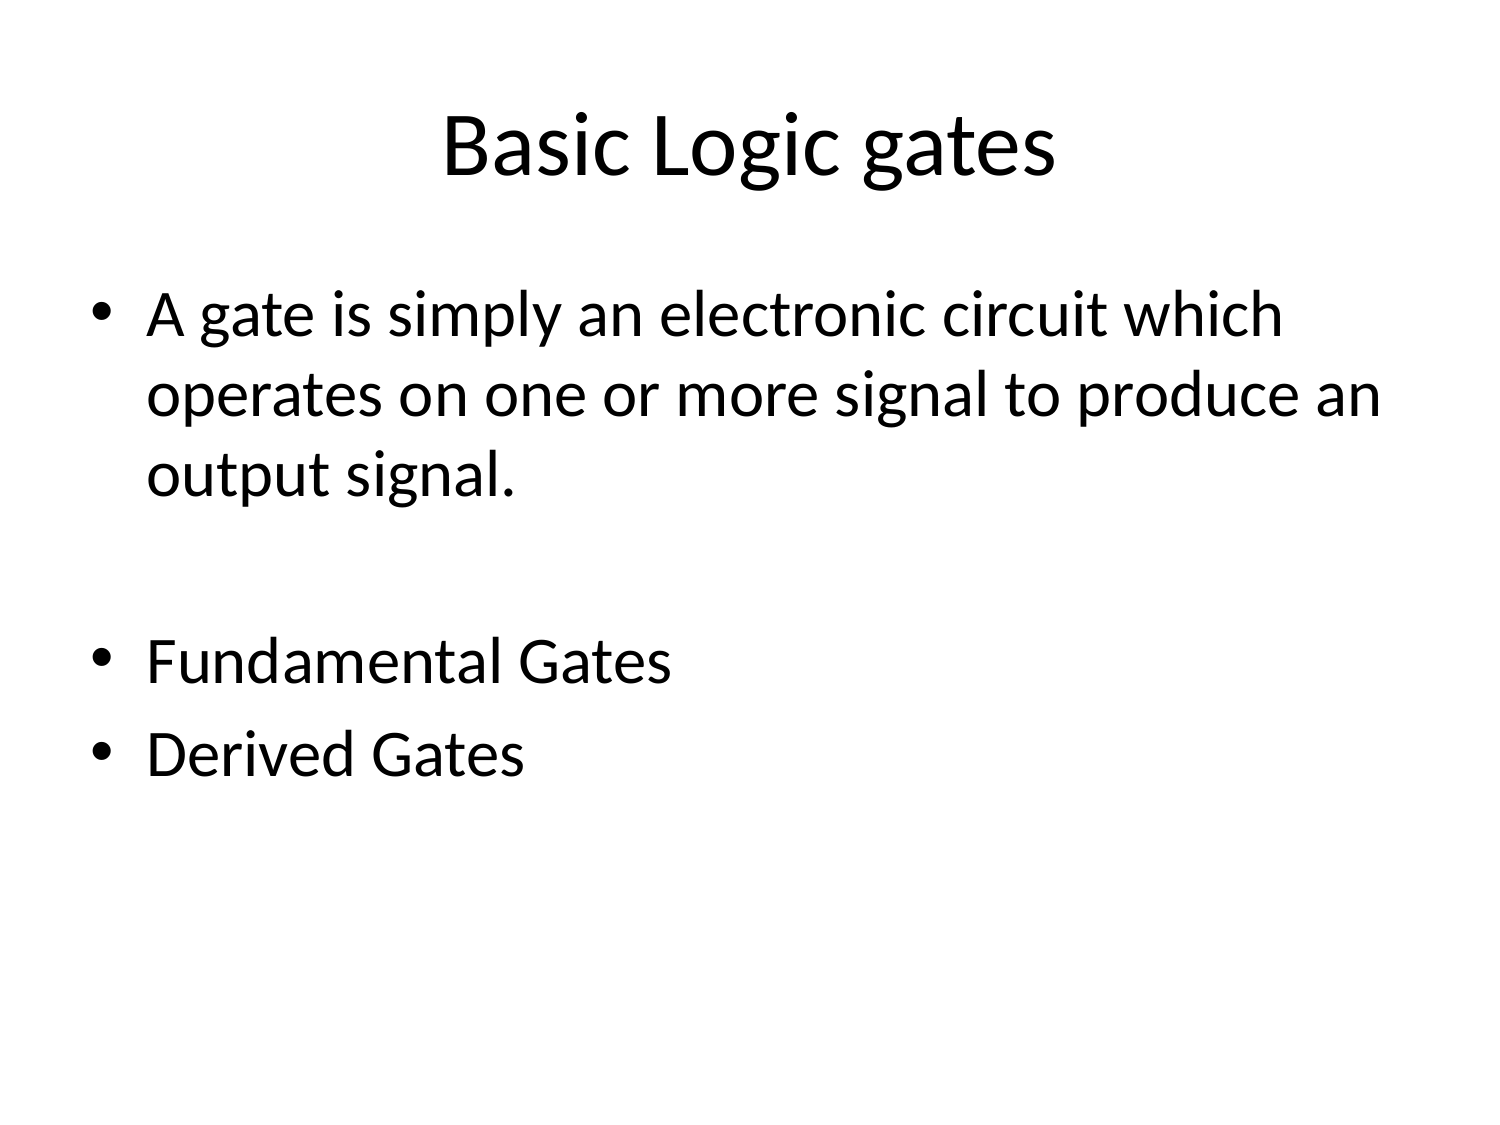

# Basic Logic gates
A gate is simply an electronic circuit which operates on one or more signal to produce an output signal.

Fundamental Gates
Derived Gates